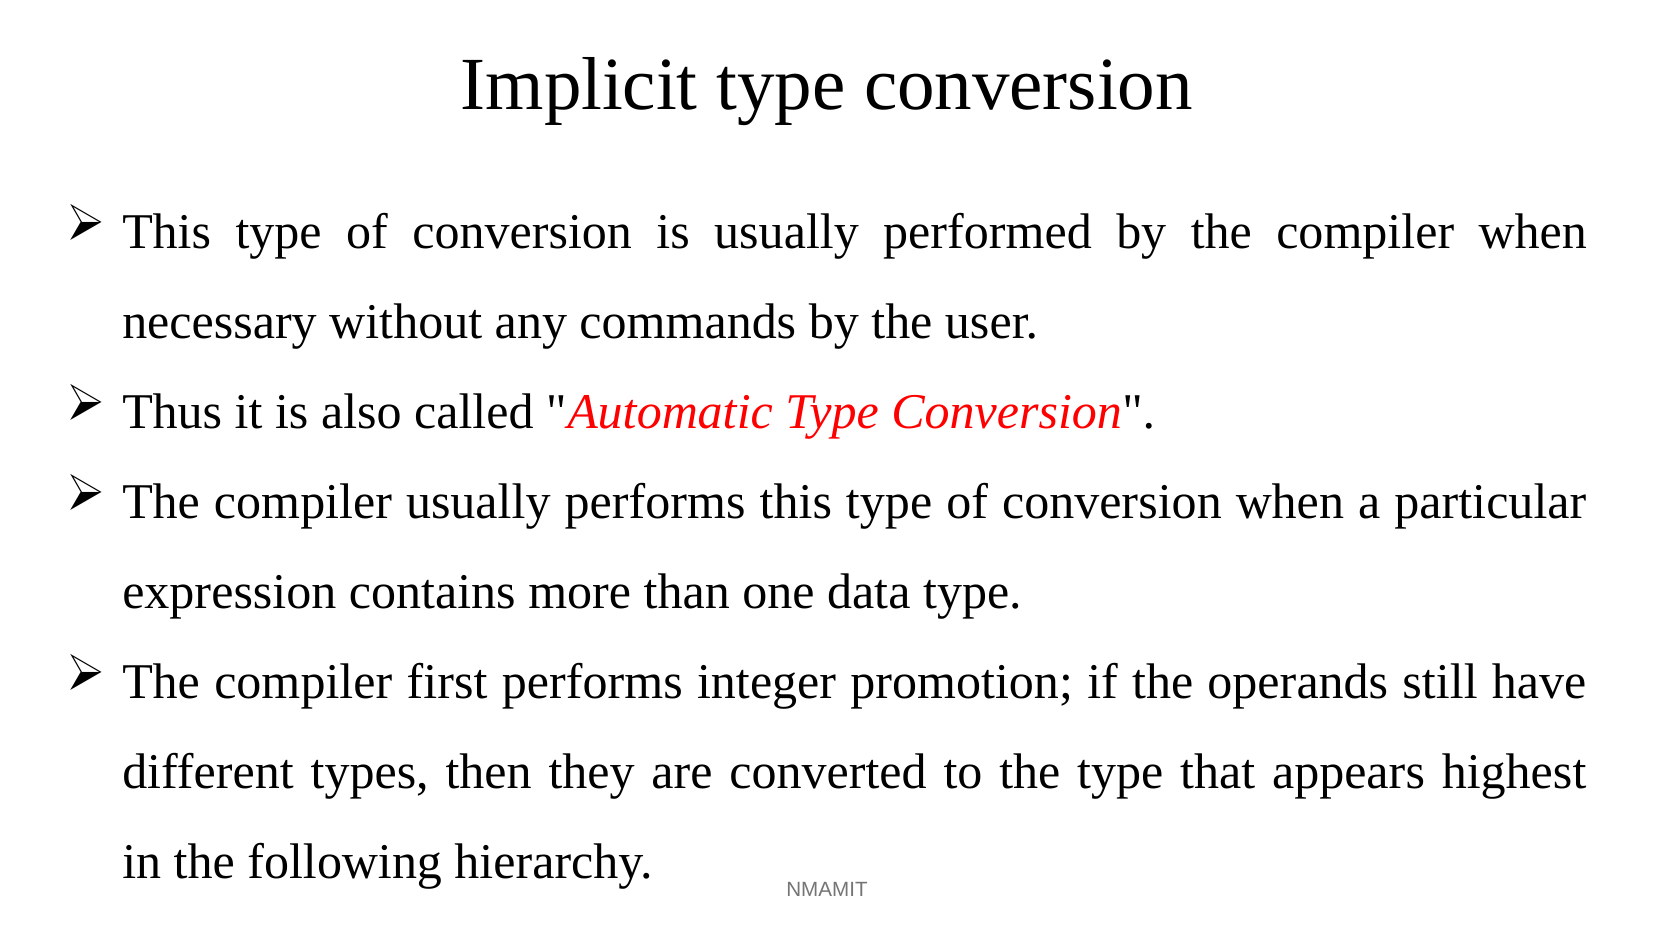

# Implicit type conversion
This type of conversion is usually performed by the compiler when necessary without any commands by the user.
Thus it is also called "Automatic Type Conversion".
The compiler usually performs this type of conversion when a particular expression contains more than one data type.
The compiler first performs integer promotion; if the operands still have different types, then they are converted to the type that appears highest in the following hierarchy.
NMAMIT